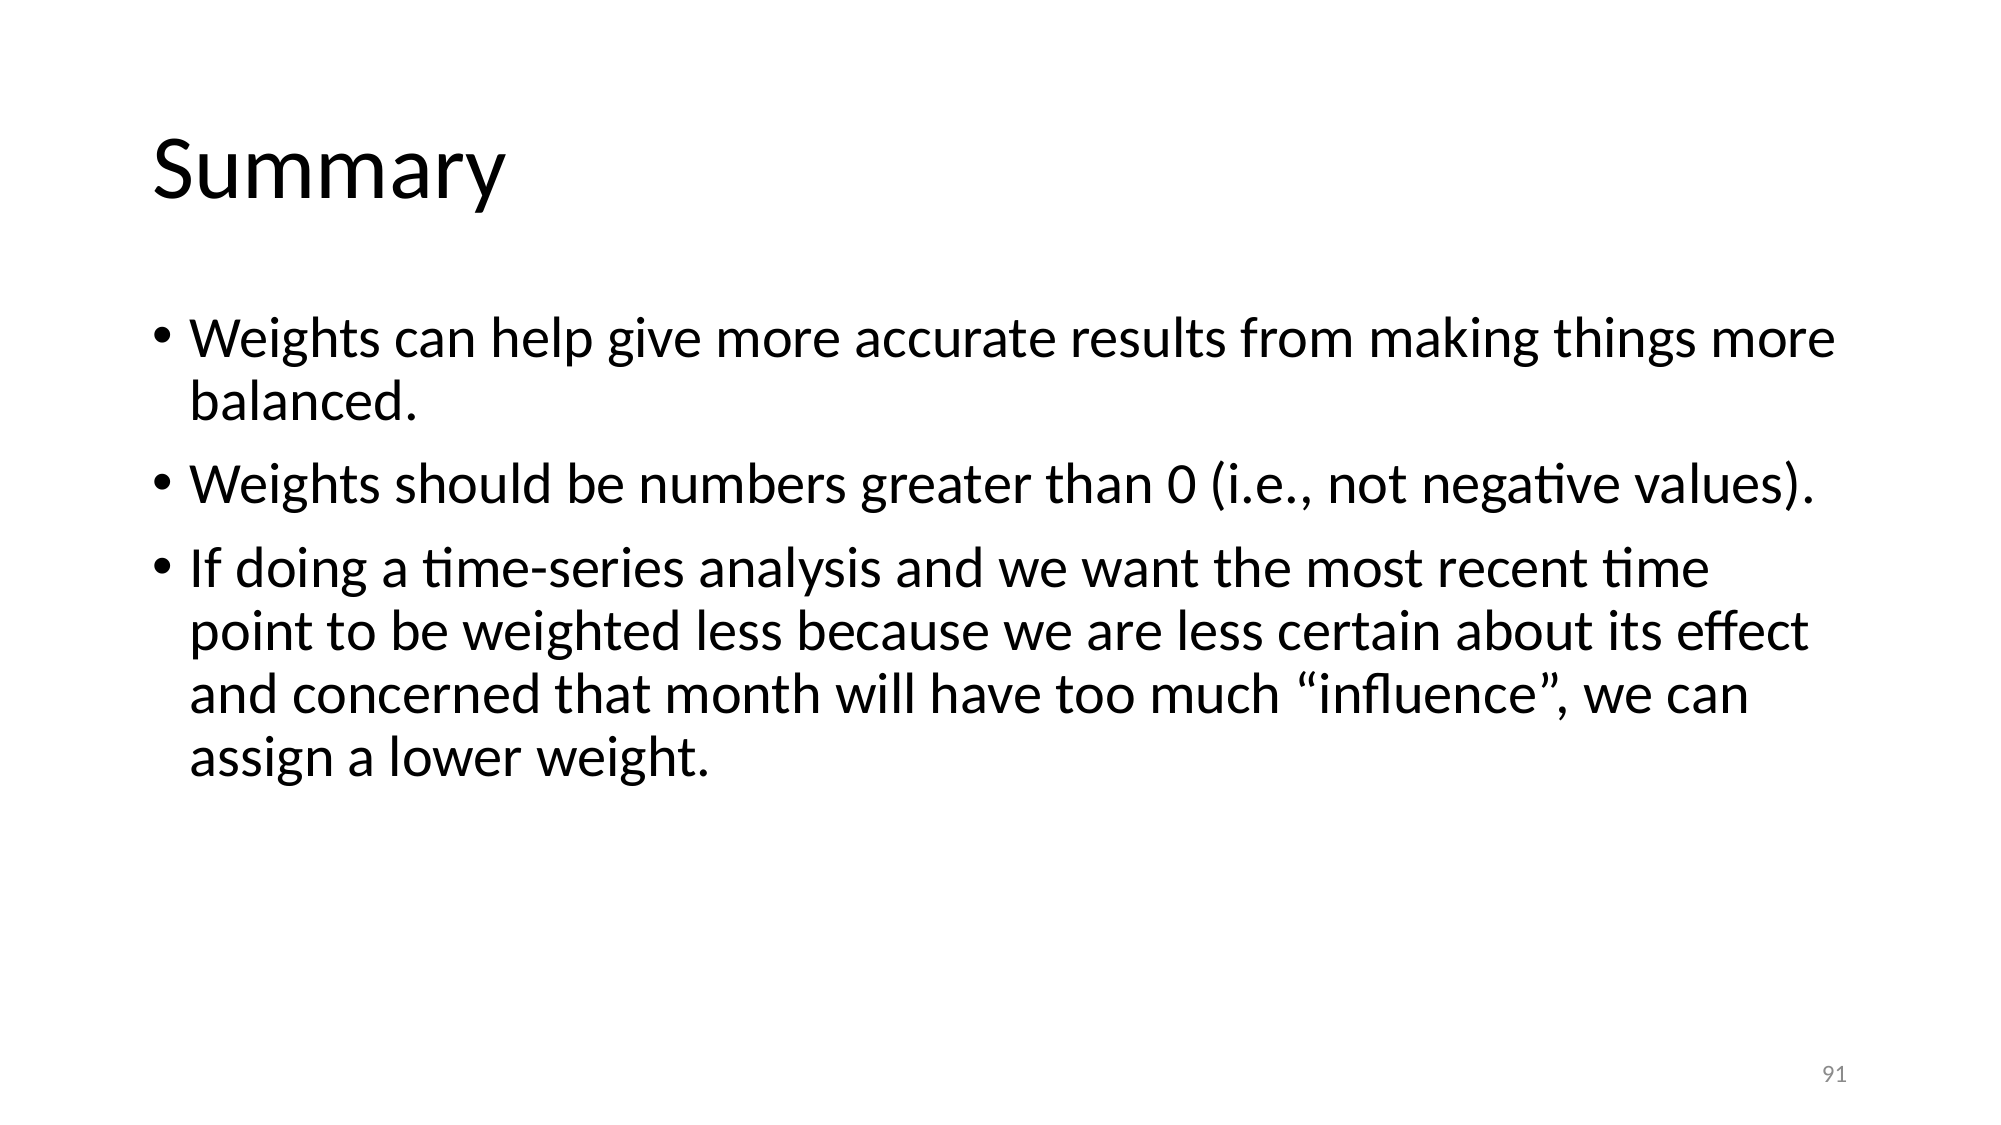

# Summary
Weights can help give more accurate results from making things more balanced.
Weights should be numbers greater than 0 (i.e., not negative values).
If doing a time-series analysis and we want the most recent time point to be weighted less because we are less certain about its effect and concerned that month will have too much “influence”, we can assign a lower weight.

91